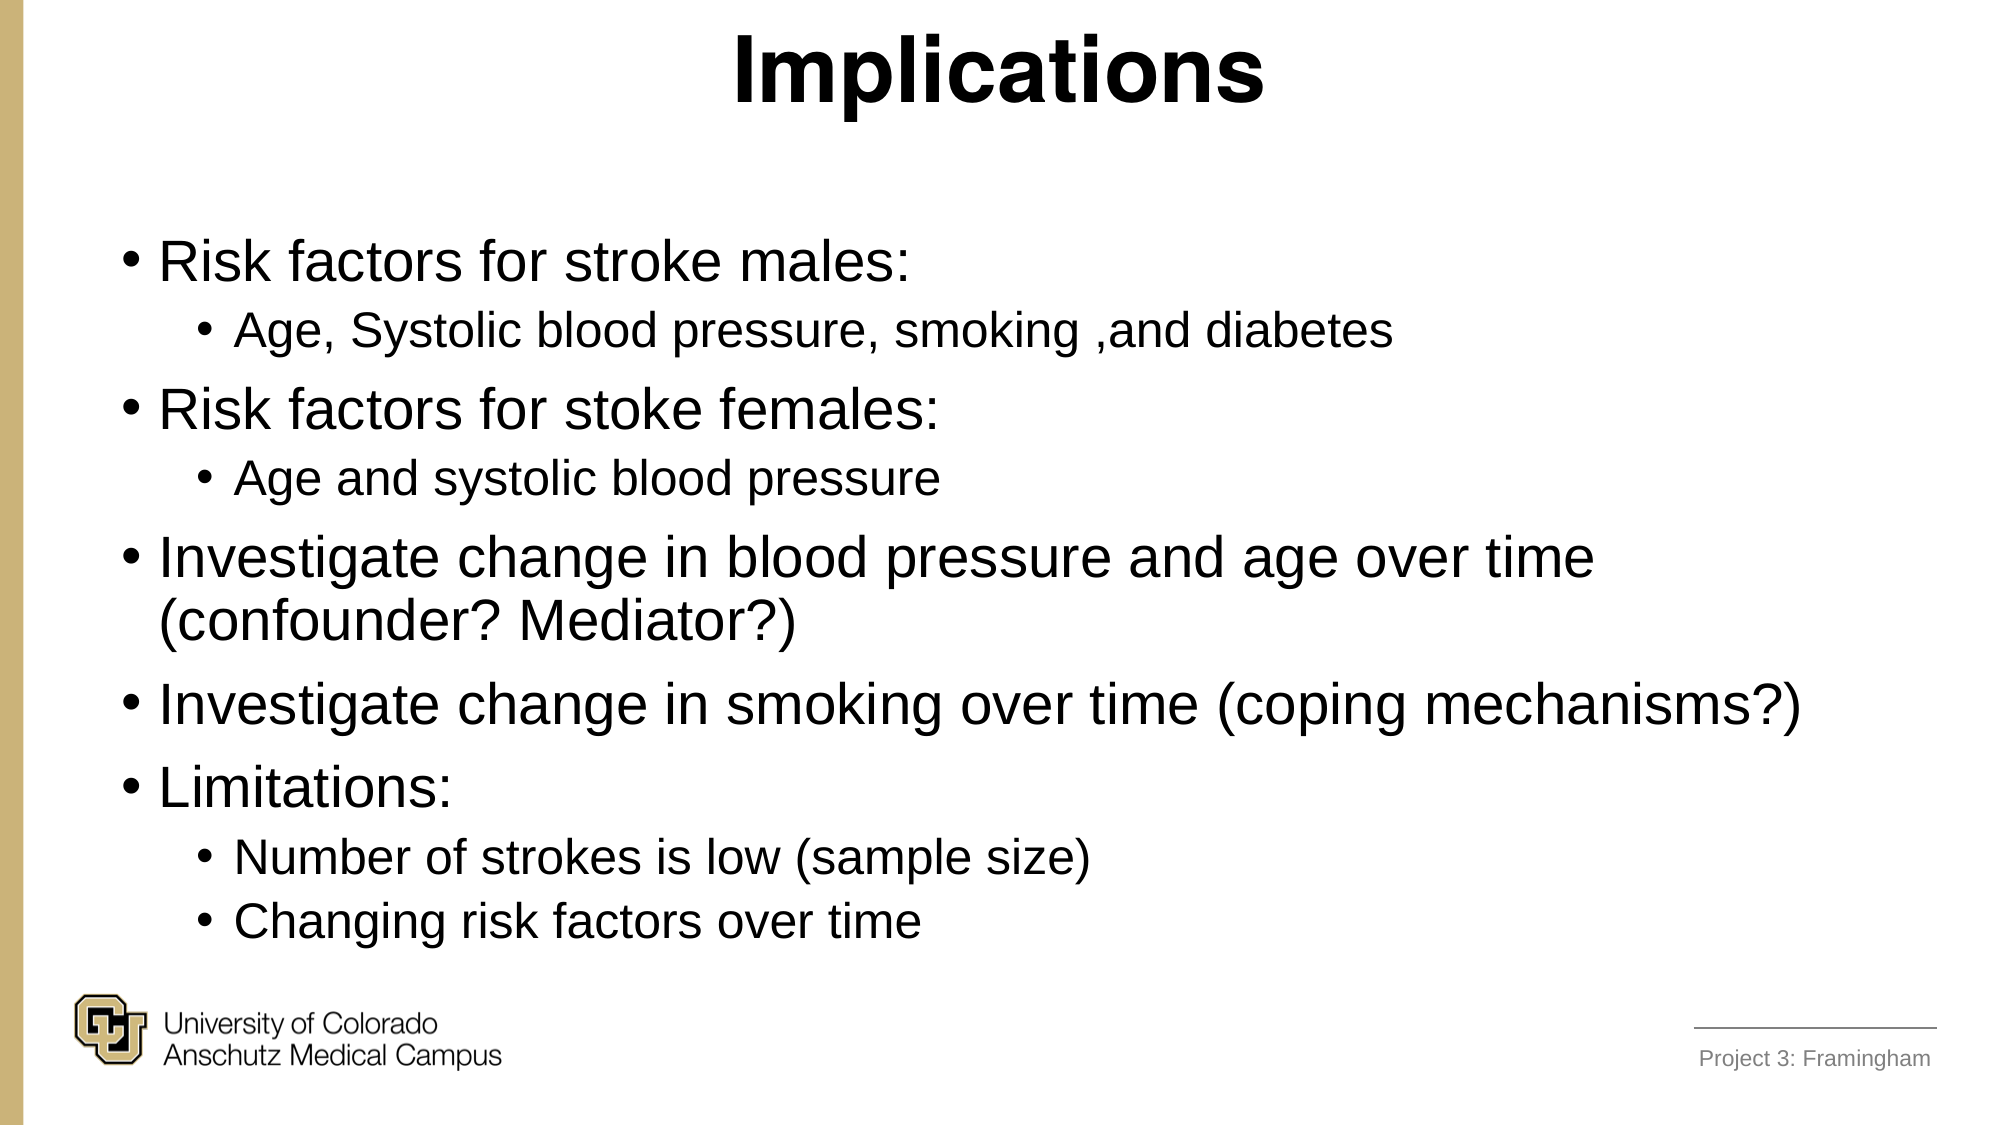

Implications
Risk factors for stroke males:
Age, Systolic blood pressure, smoking ,and diabetes
Risk factors for stoke females:
Age and systolic blood pressure
Investigate change in blood pressure and age over time (confounder? Mediator?)
Investigate change in smoking over time (coping mechanisms?)
Limitations:
Number of strokes is low (sample size)
Changing risk factors over time